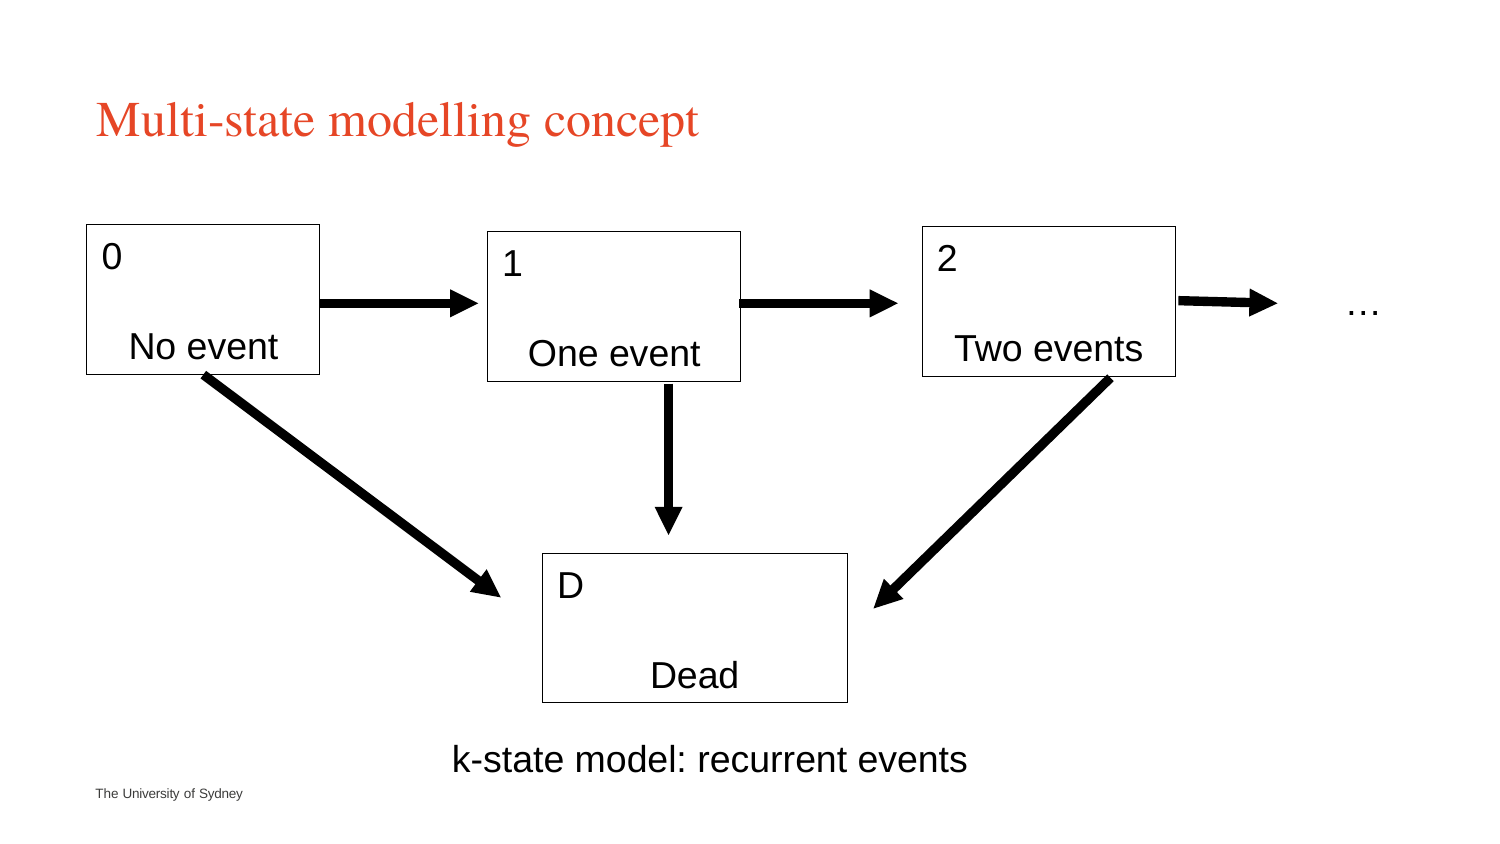

# Multi-state modelling concept
0

No event
2

Two events
1

One event
…
D

Dead
k-state model: recurrent events